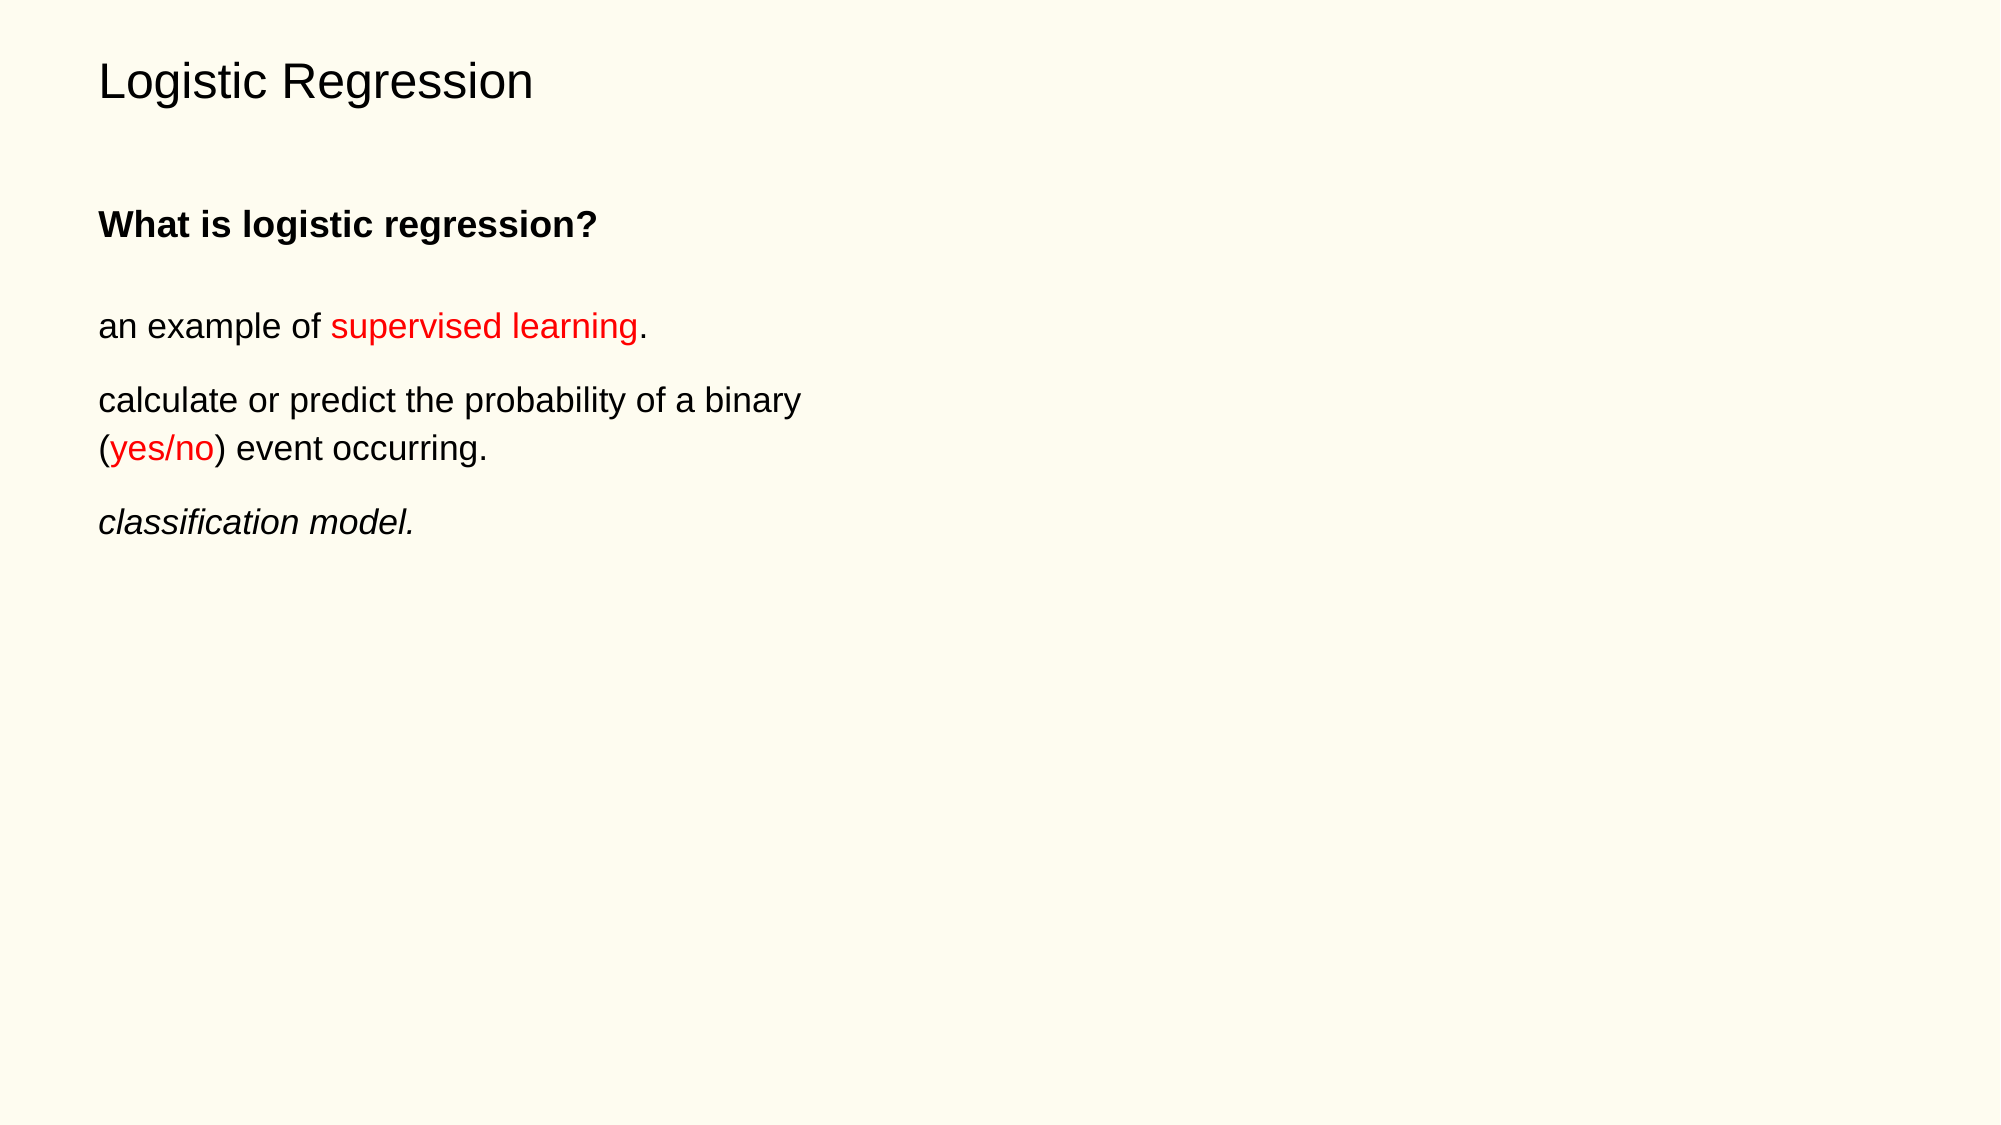

Logistic Regression
What is logistic regression?

an example of supervised learning.
calculate or predict the probability of a binary (yes/no) event occurring.
classification model.